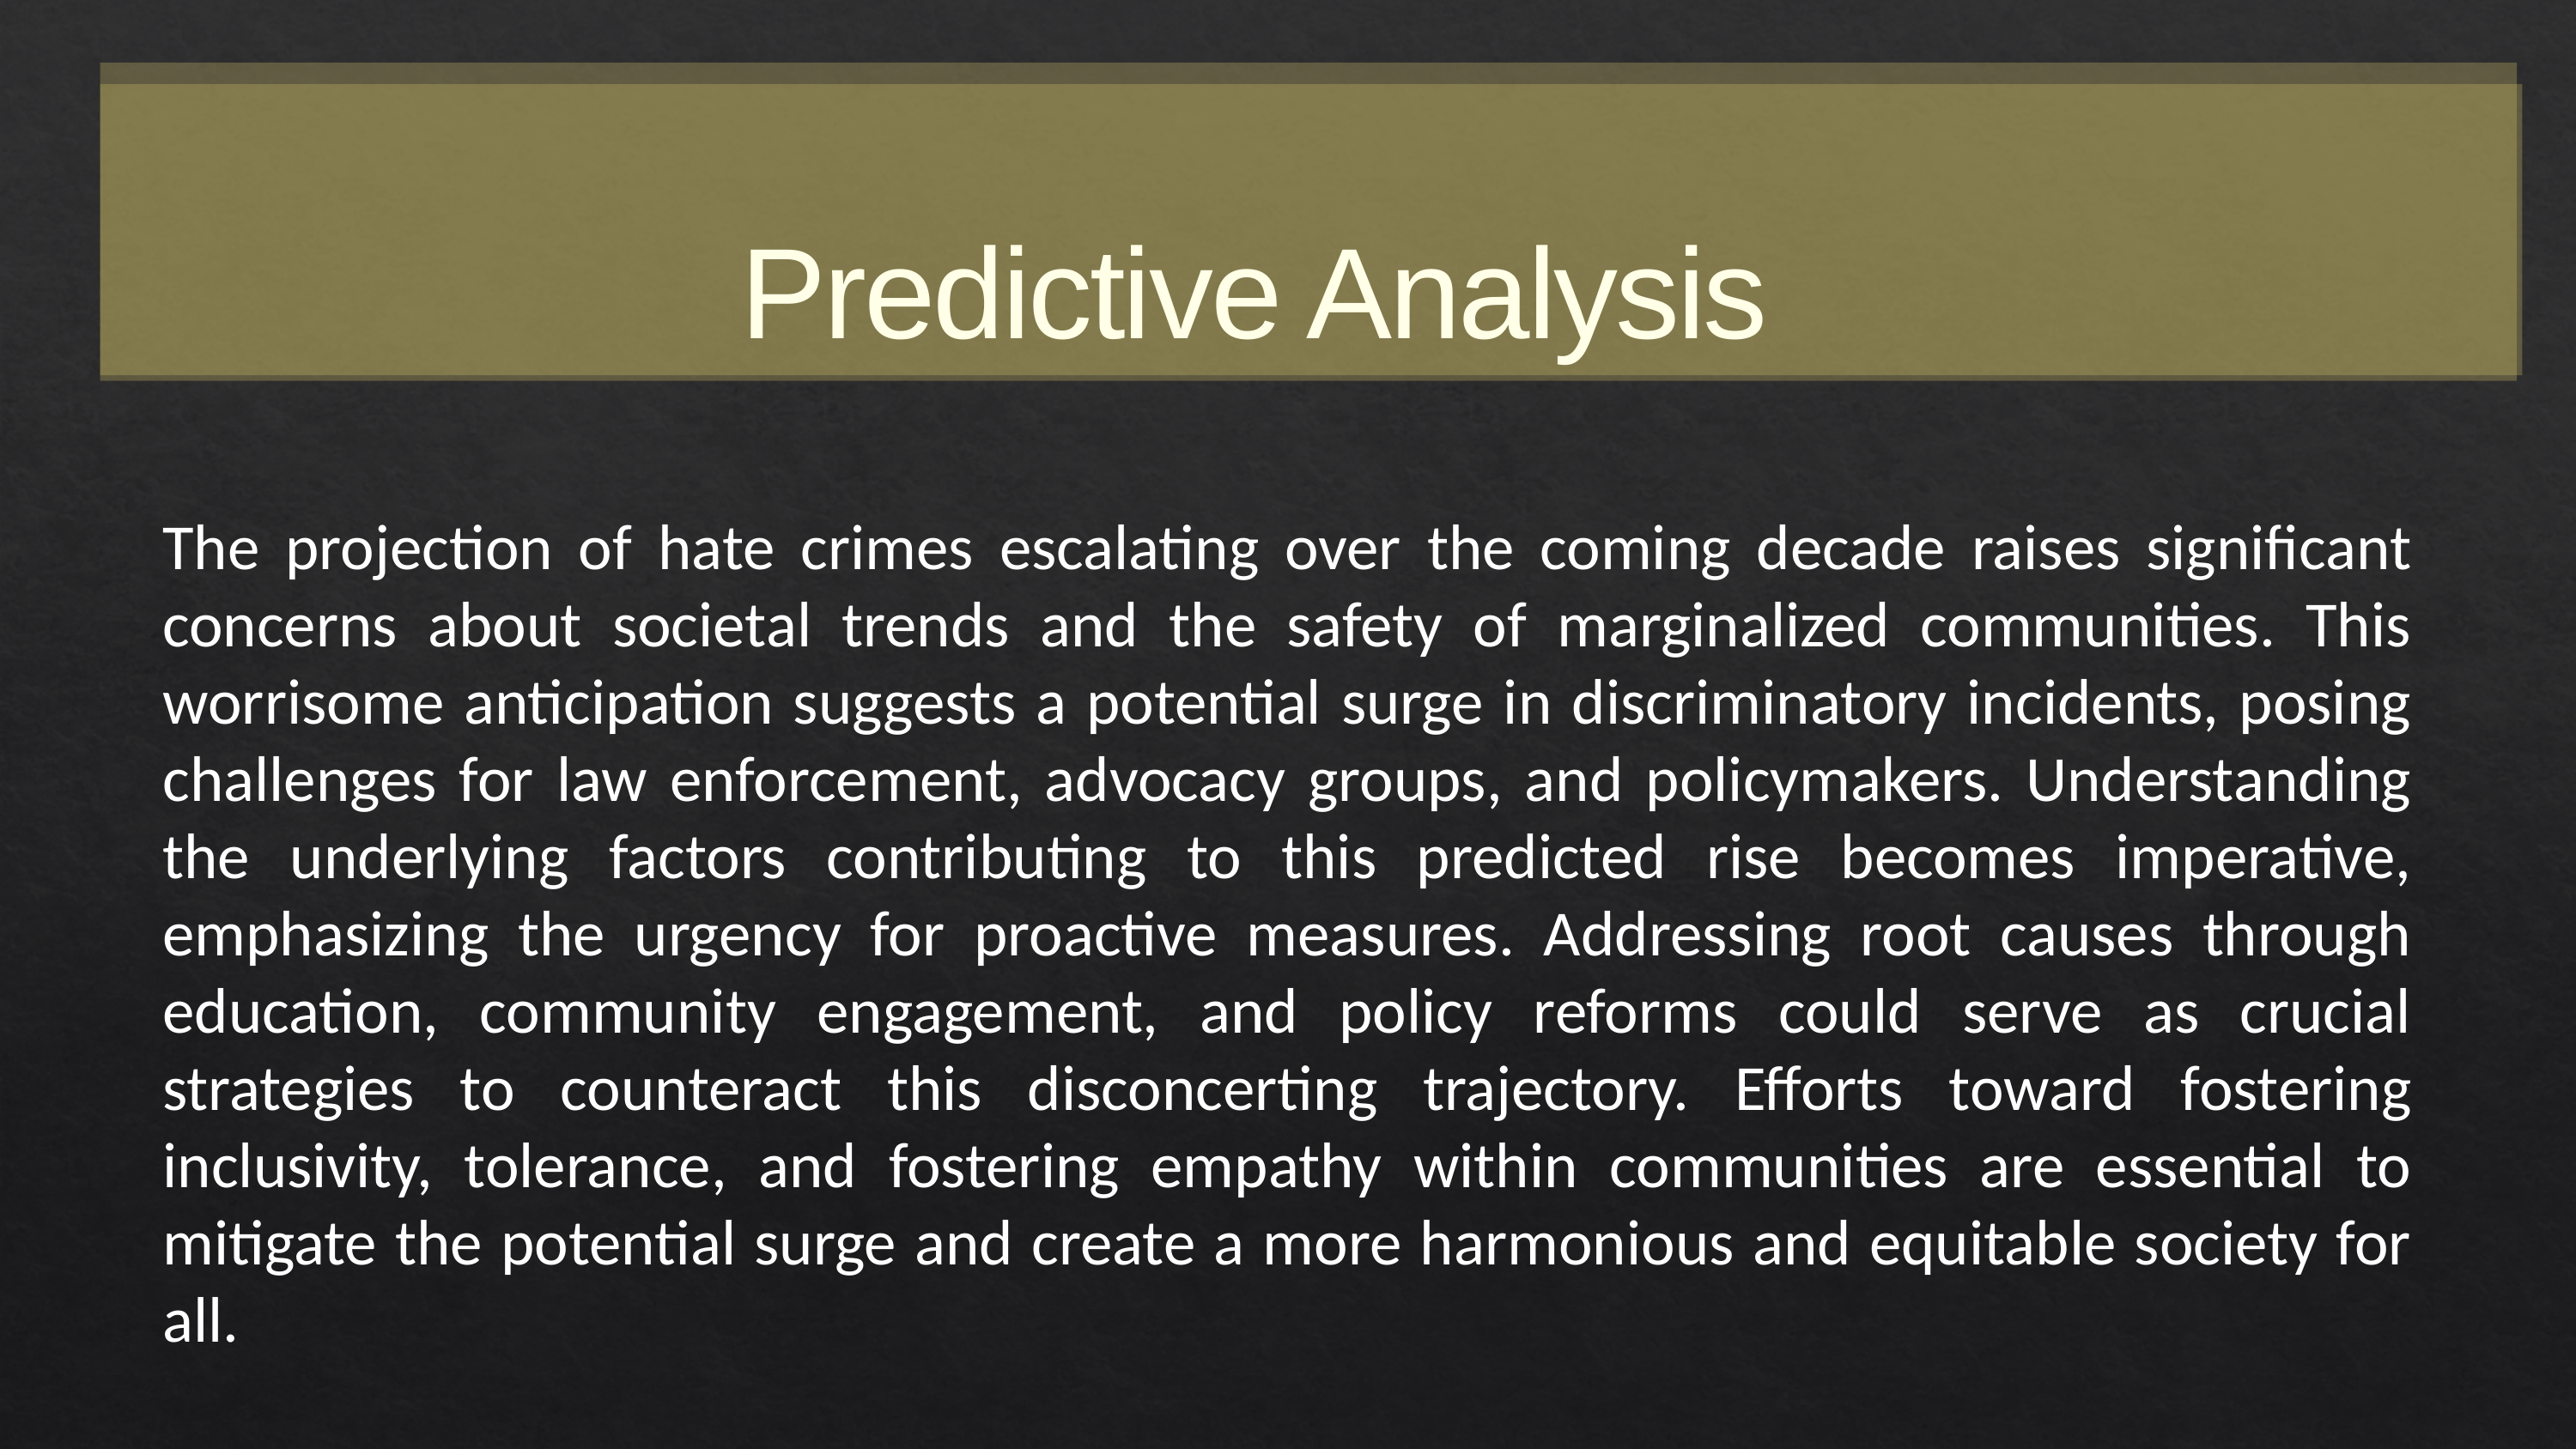

Predictive Analysis

The projection of hate crimes escalating over the coming decade raises significant concerns about societal trends and the safety of marginalized communities. This worrisome anticipation suggests a potential surge in discriminatory incidents, posing challenges for law enforcement, advocacy groups, and policymakers. Understanding the underlying factors contributing to this predicted rise becomes imperative, emphasizing the urgency for proactive measures. Addressing root causes through education, community engagement, and policy reforms could serve as crucial strategies to counteract this disconcerting trajectory. Efforts toward fostering inclusivity, tolerance, and fostering empathy within communities are essential to mitigate the potential surge and create a more harmonious and equitable society for all.